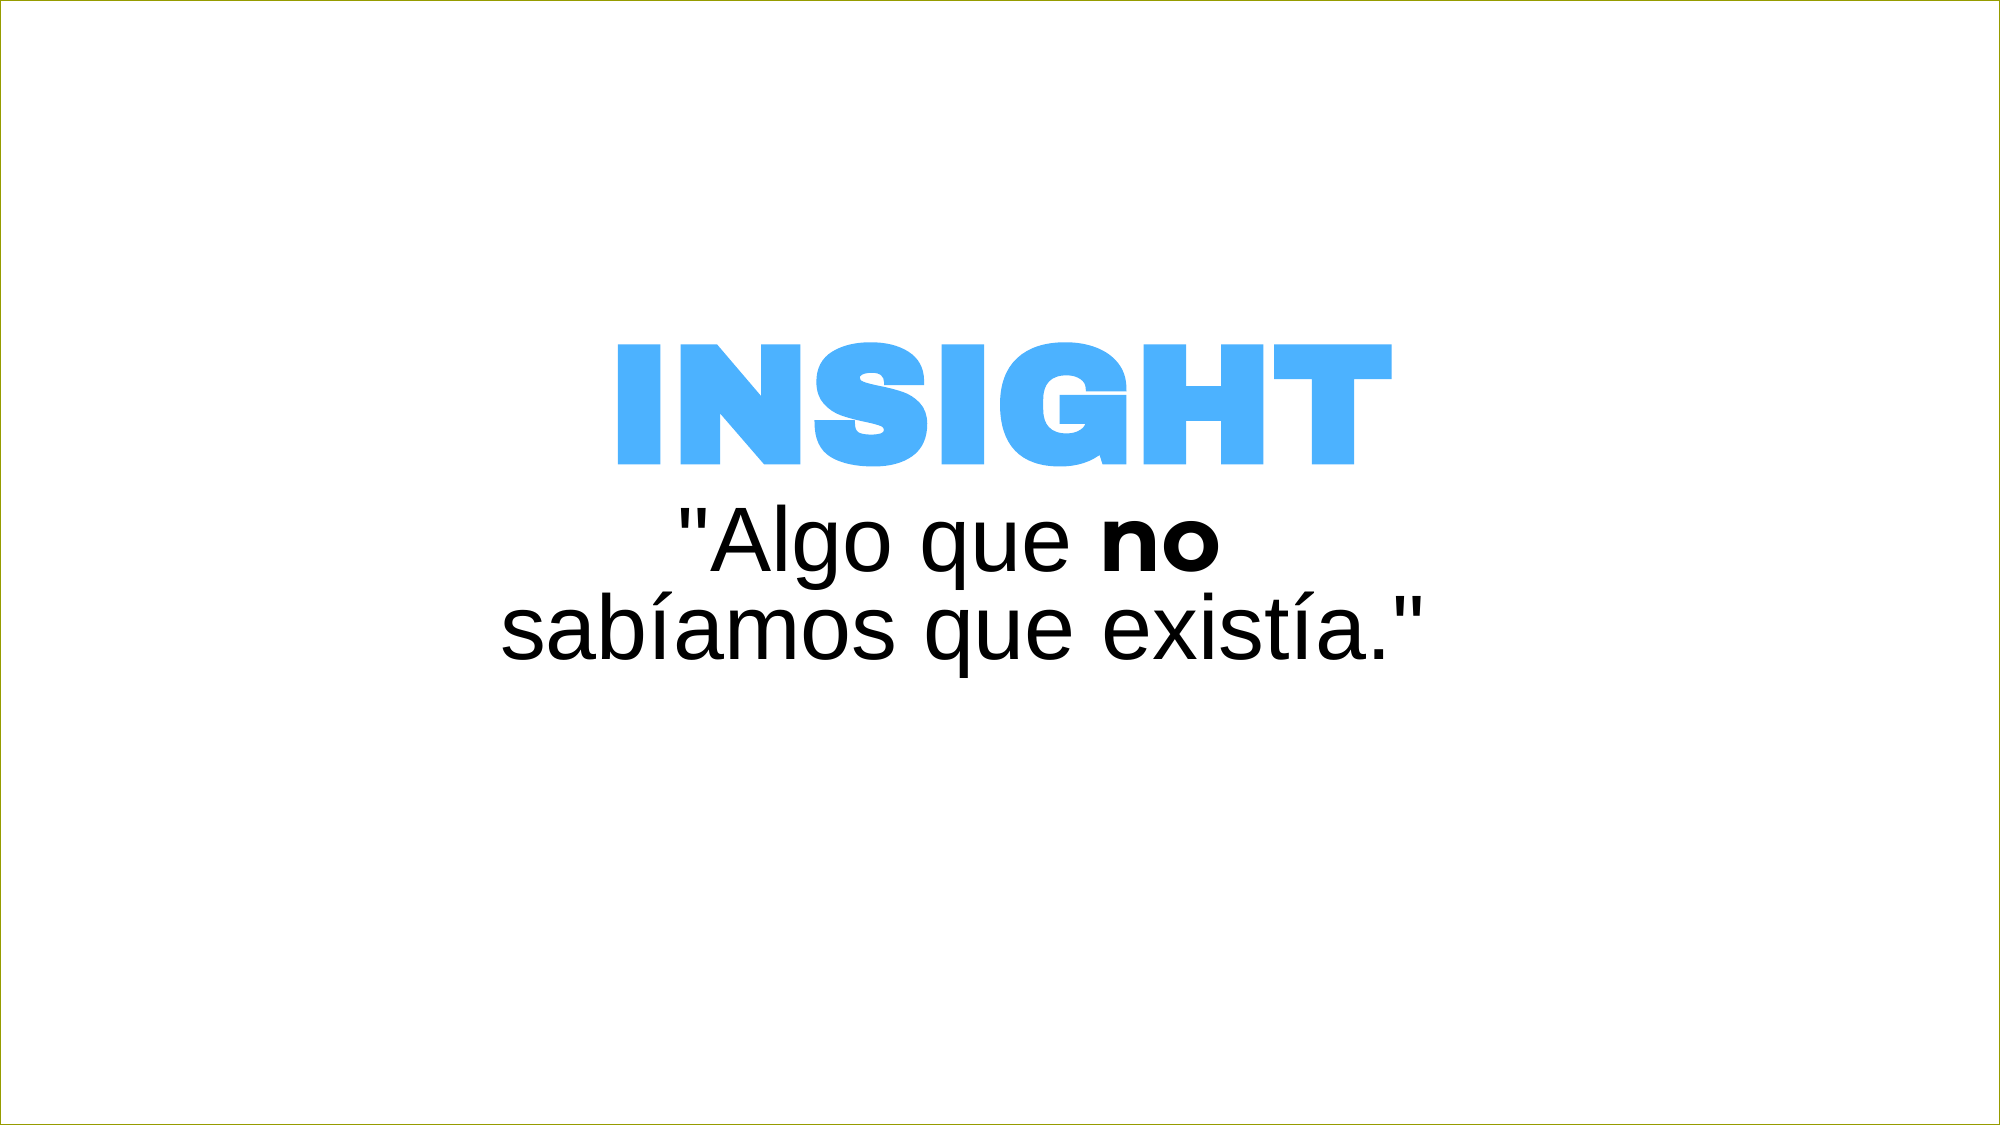

Something that does not
We knew it existed.
#
INSIGHT

"Algo que no
sabíamos que existía."